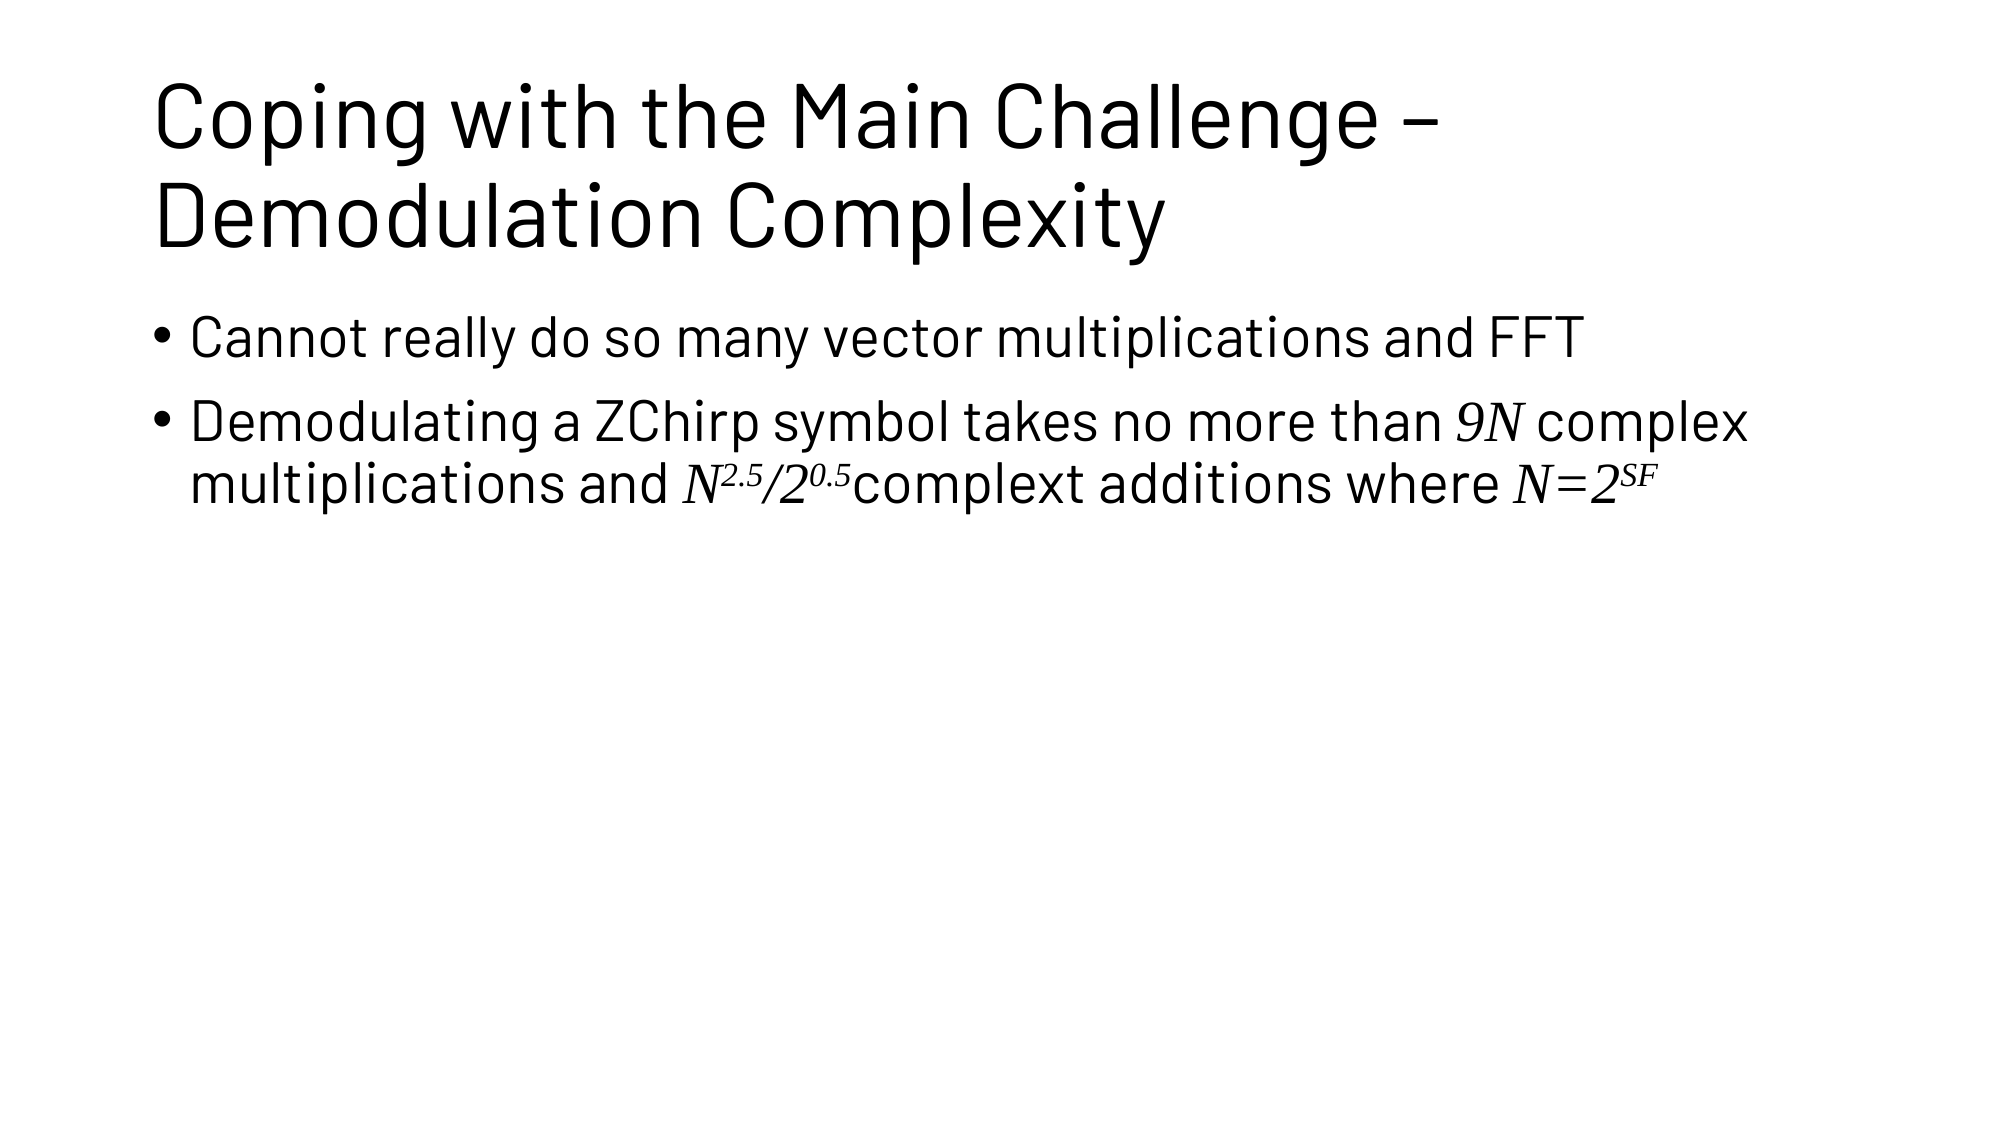

# Coping with the Main Challenge – Demodulation Complexity
Cannot really do so many vector multiplications and FFT
Demodulating a ZChirp symbol takes no more than 9N complex multiplications and N2.5/20.5complext additions where N=2SF